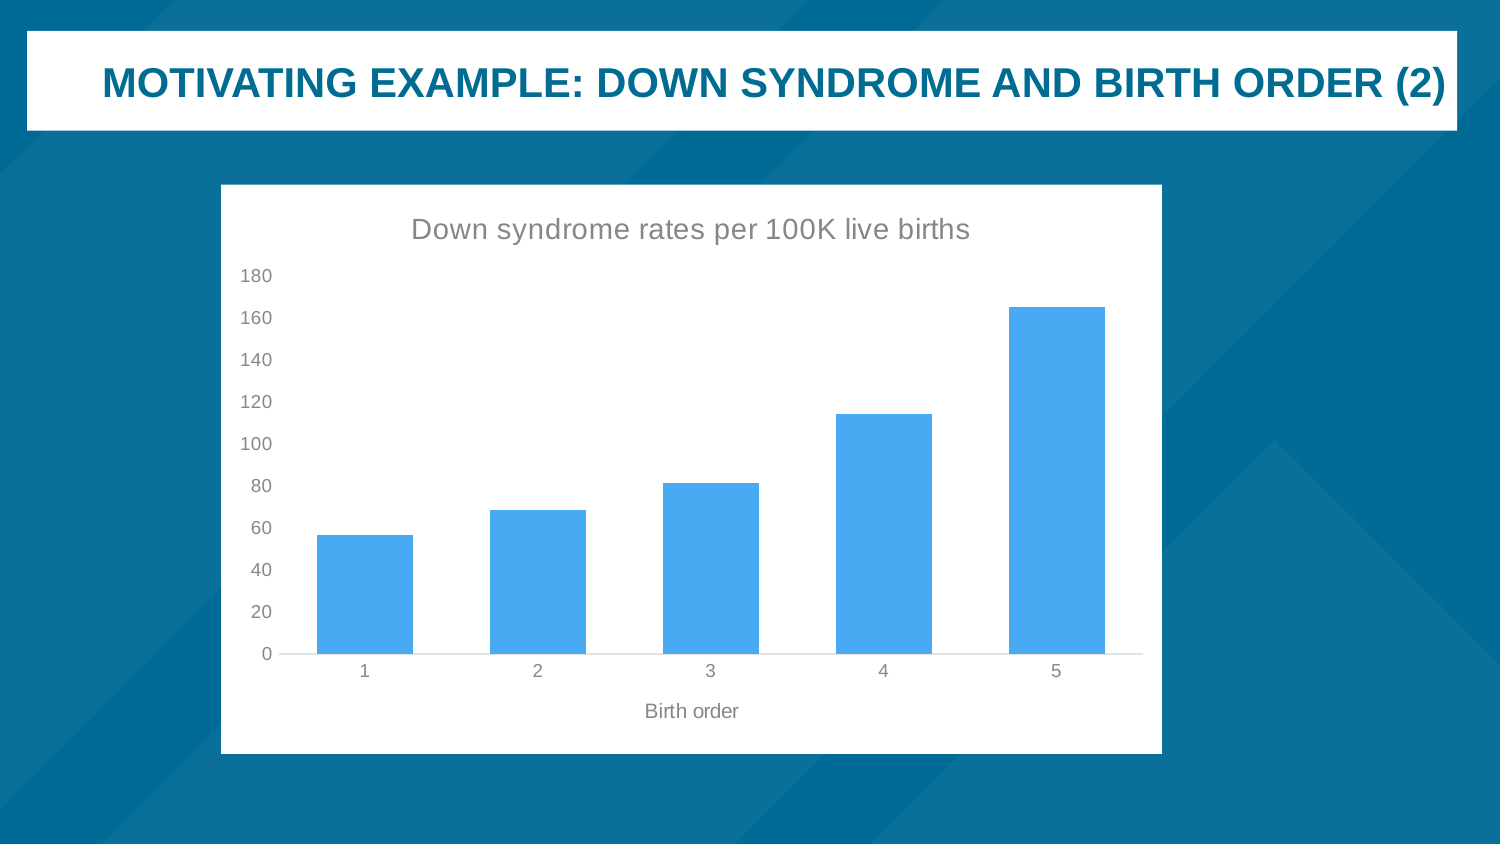

# Motivating example: down syndrome and birth order (2)

### Chart: Down syndrome rates per 100K live births

| Category | Total |
|---|---|
| 1 | 56.7 |
| 2 | 68.5 |
| 3 | 81.4 |
| 4 | 114.4 |
| 5 | 165.6 |